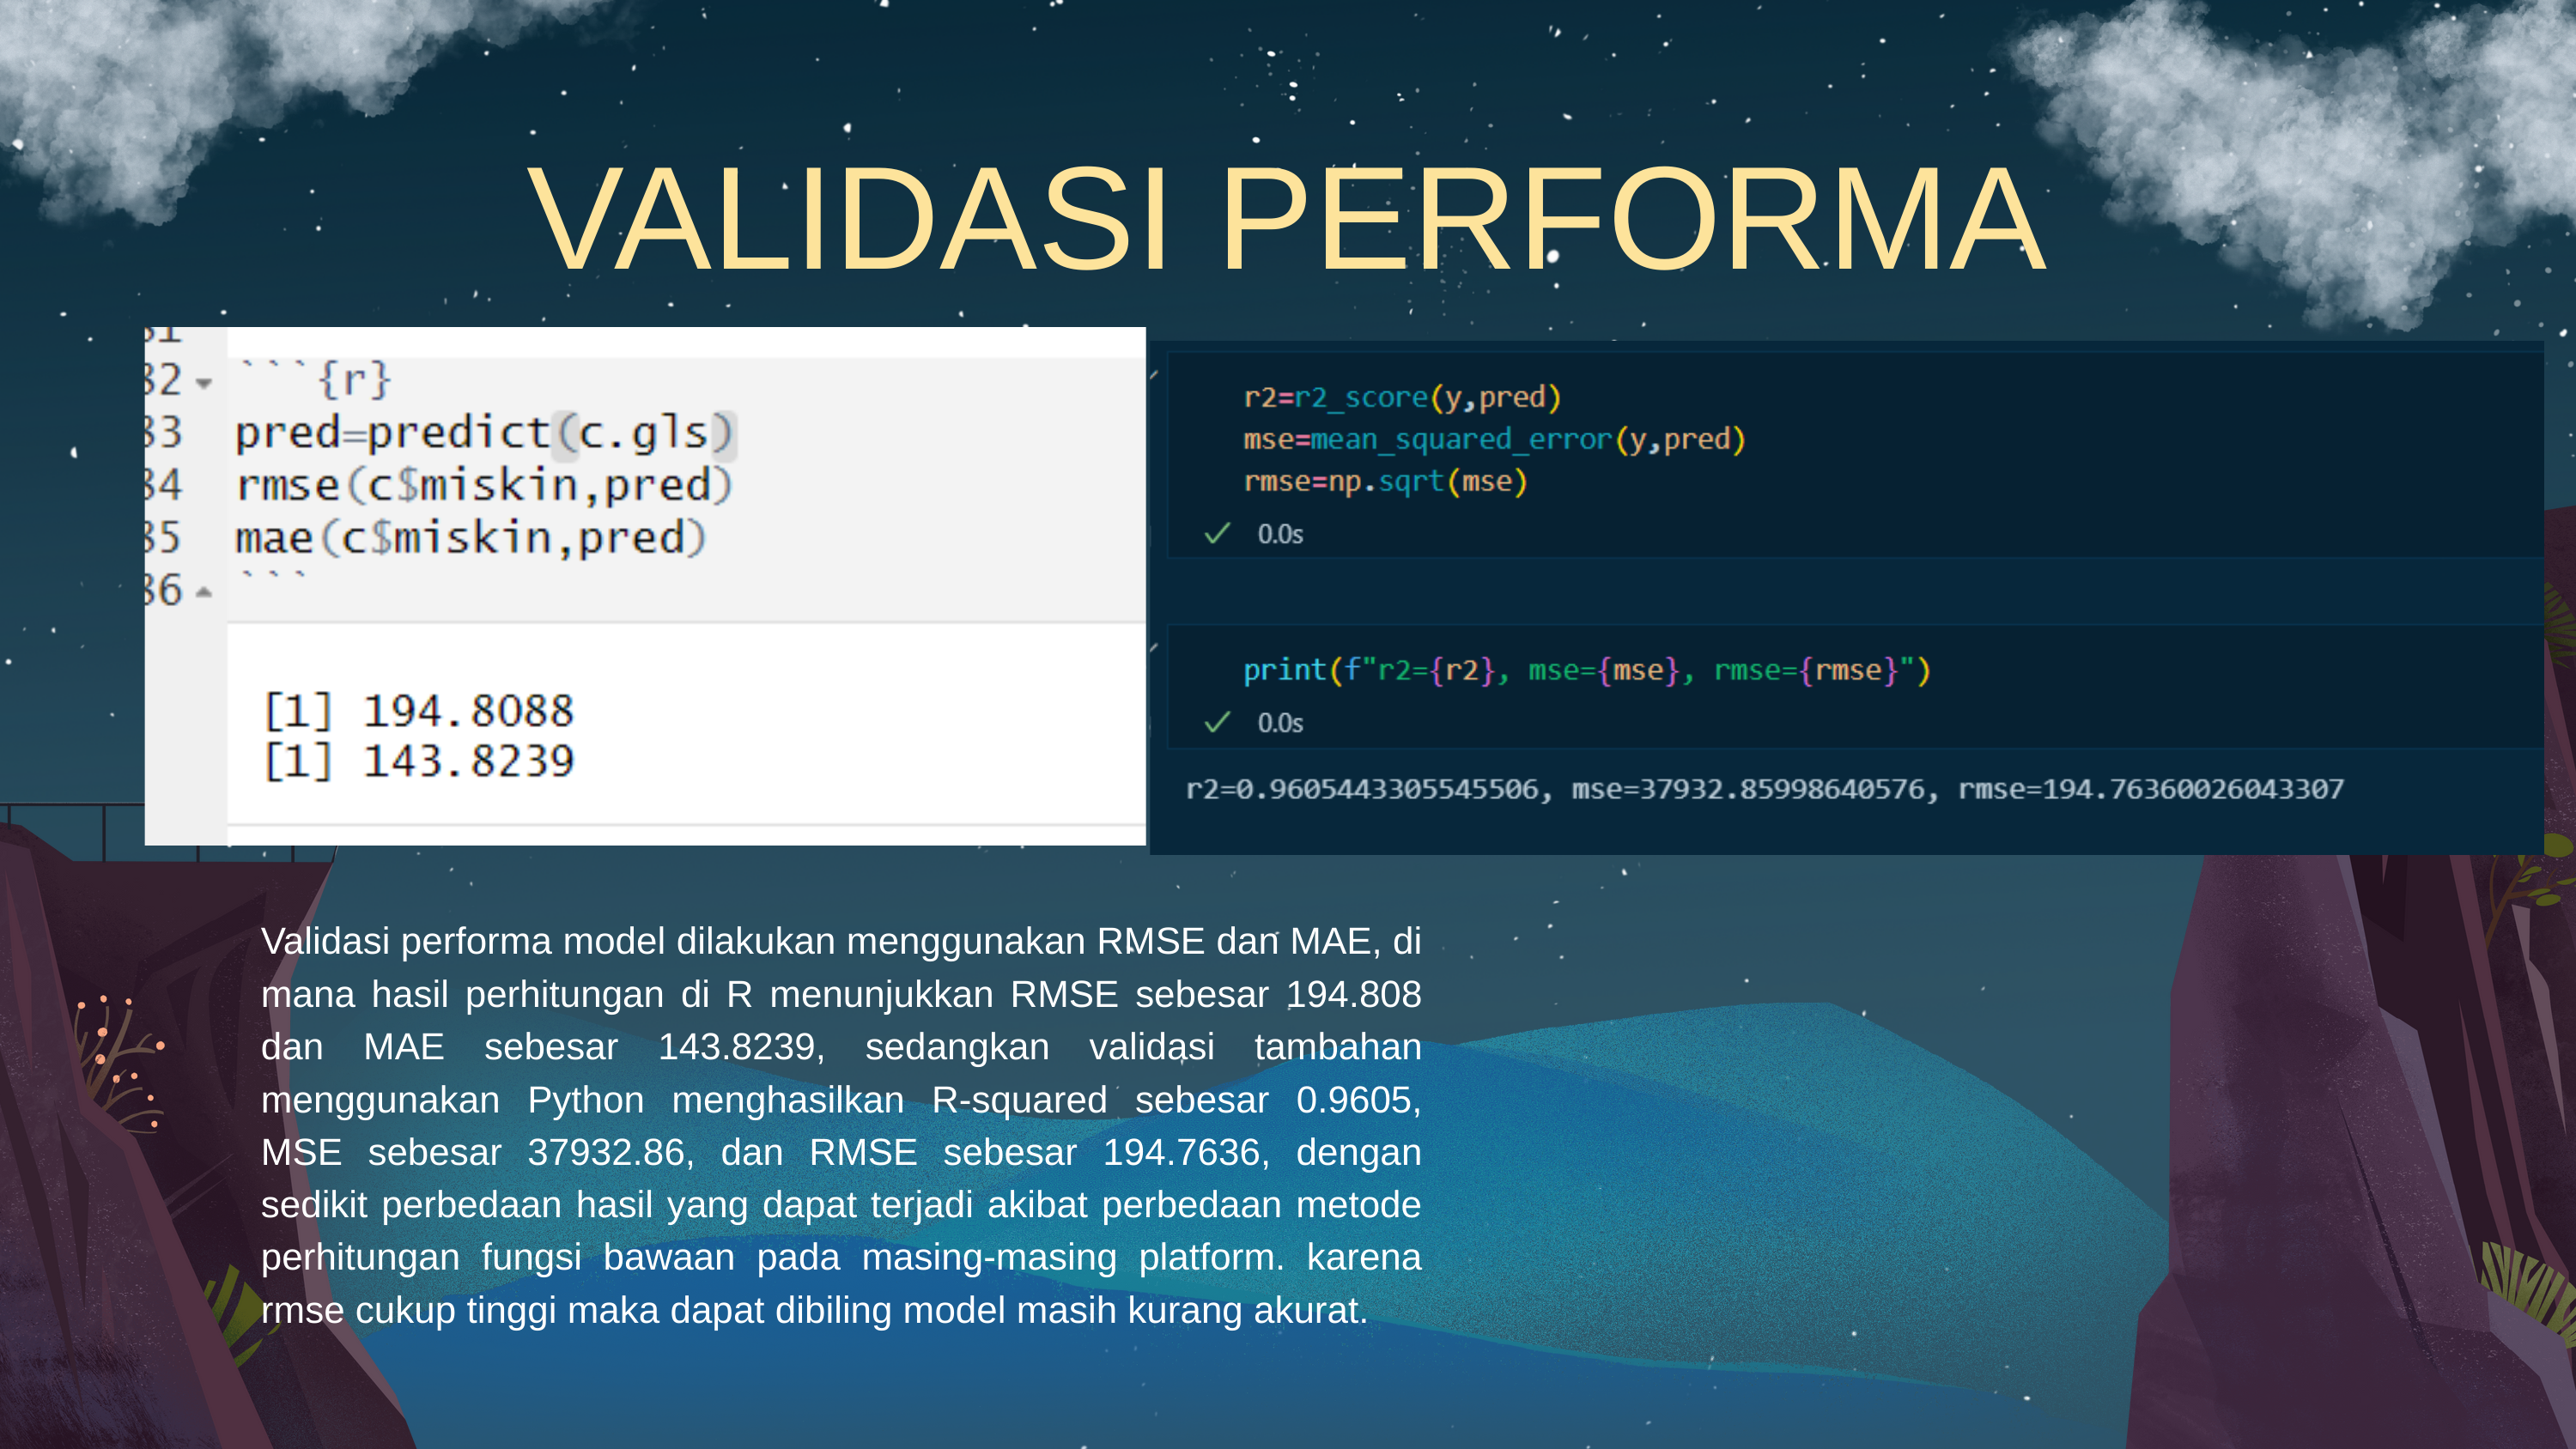

VALIDASI PERFORMA

Validasi performa model dilakukan menggunakan RMSE dan MAE, di mana hasil perhitungan di R menunjukkan RMSE sebesar 194.808 dan MAE sebesar 143.8239, sedangkan validasi tambahan menggunakan Python menghasilkan R-squared sebesar 0.9605, MSE sebesar 37932.86, dan RMSE sebesar 194.7636, dengan sedikit perbedaan hasil yang dapat terjadi akibat perbedaan metode perhitungan fungsi bawaan pada masing-masing platform. karena rmse cukup tinggi maka dapat dibiling model masih kurang akurat.